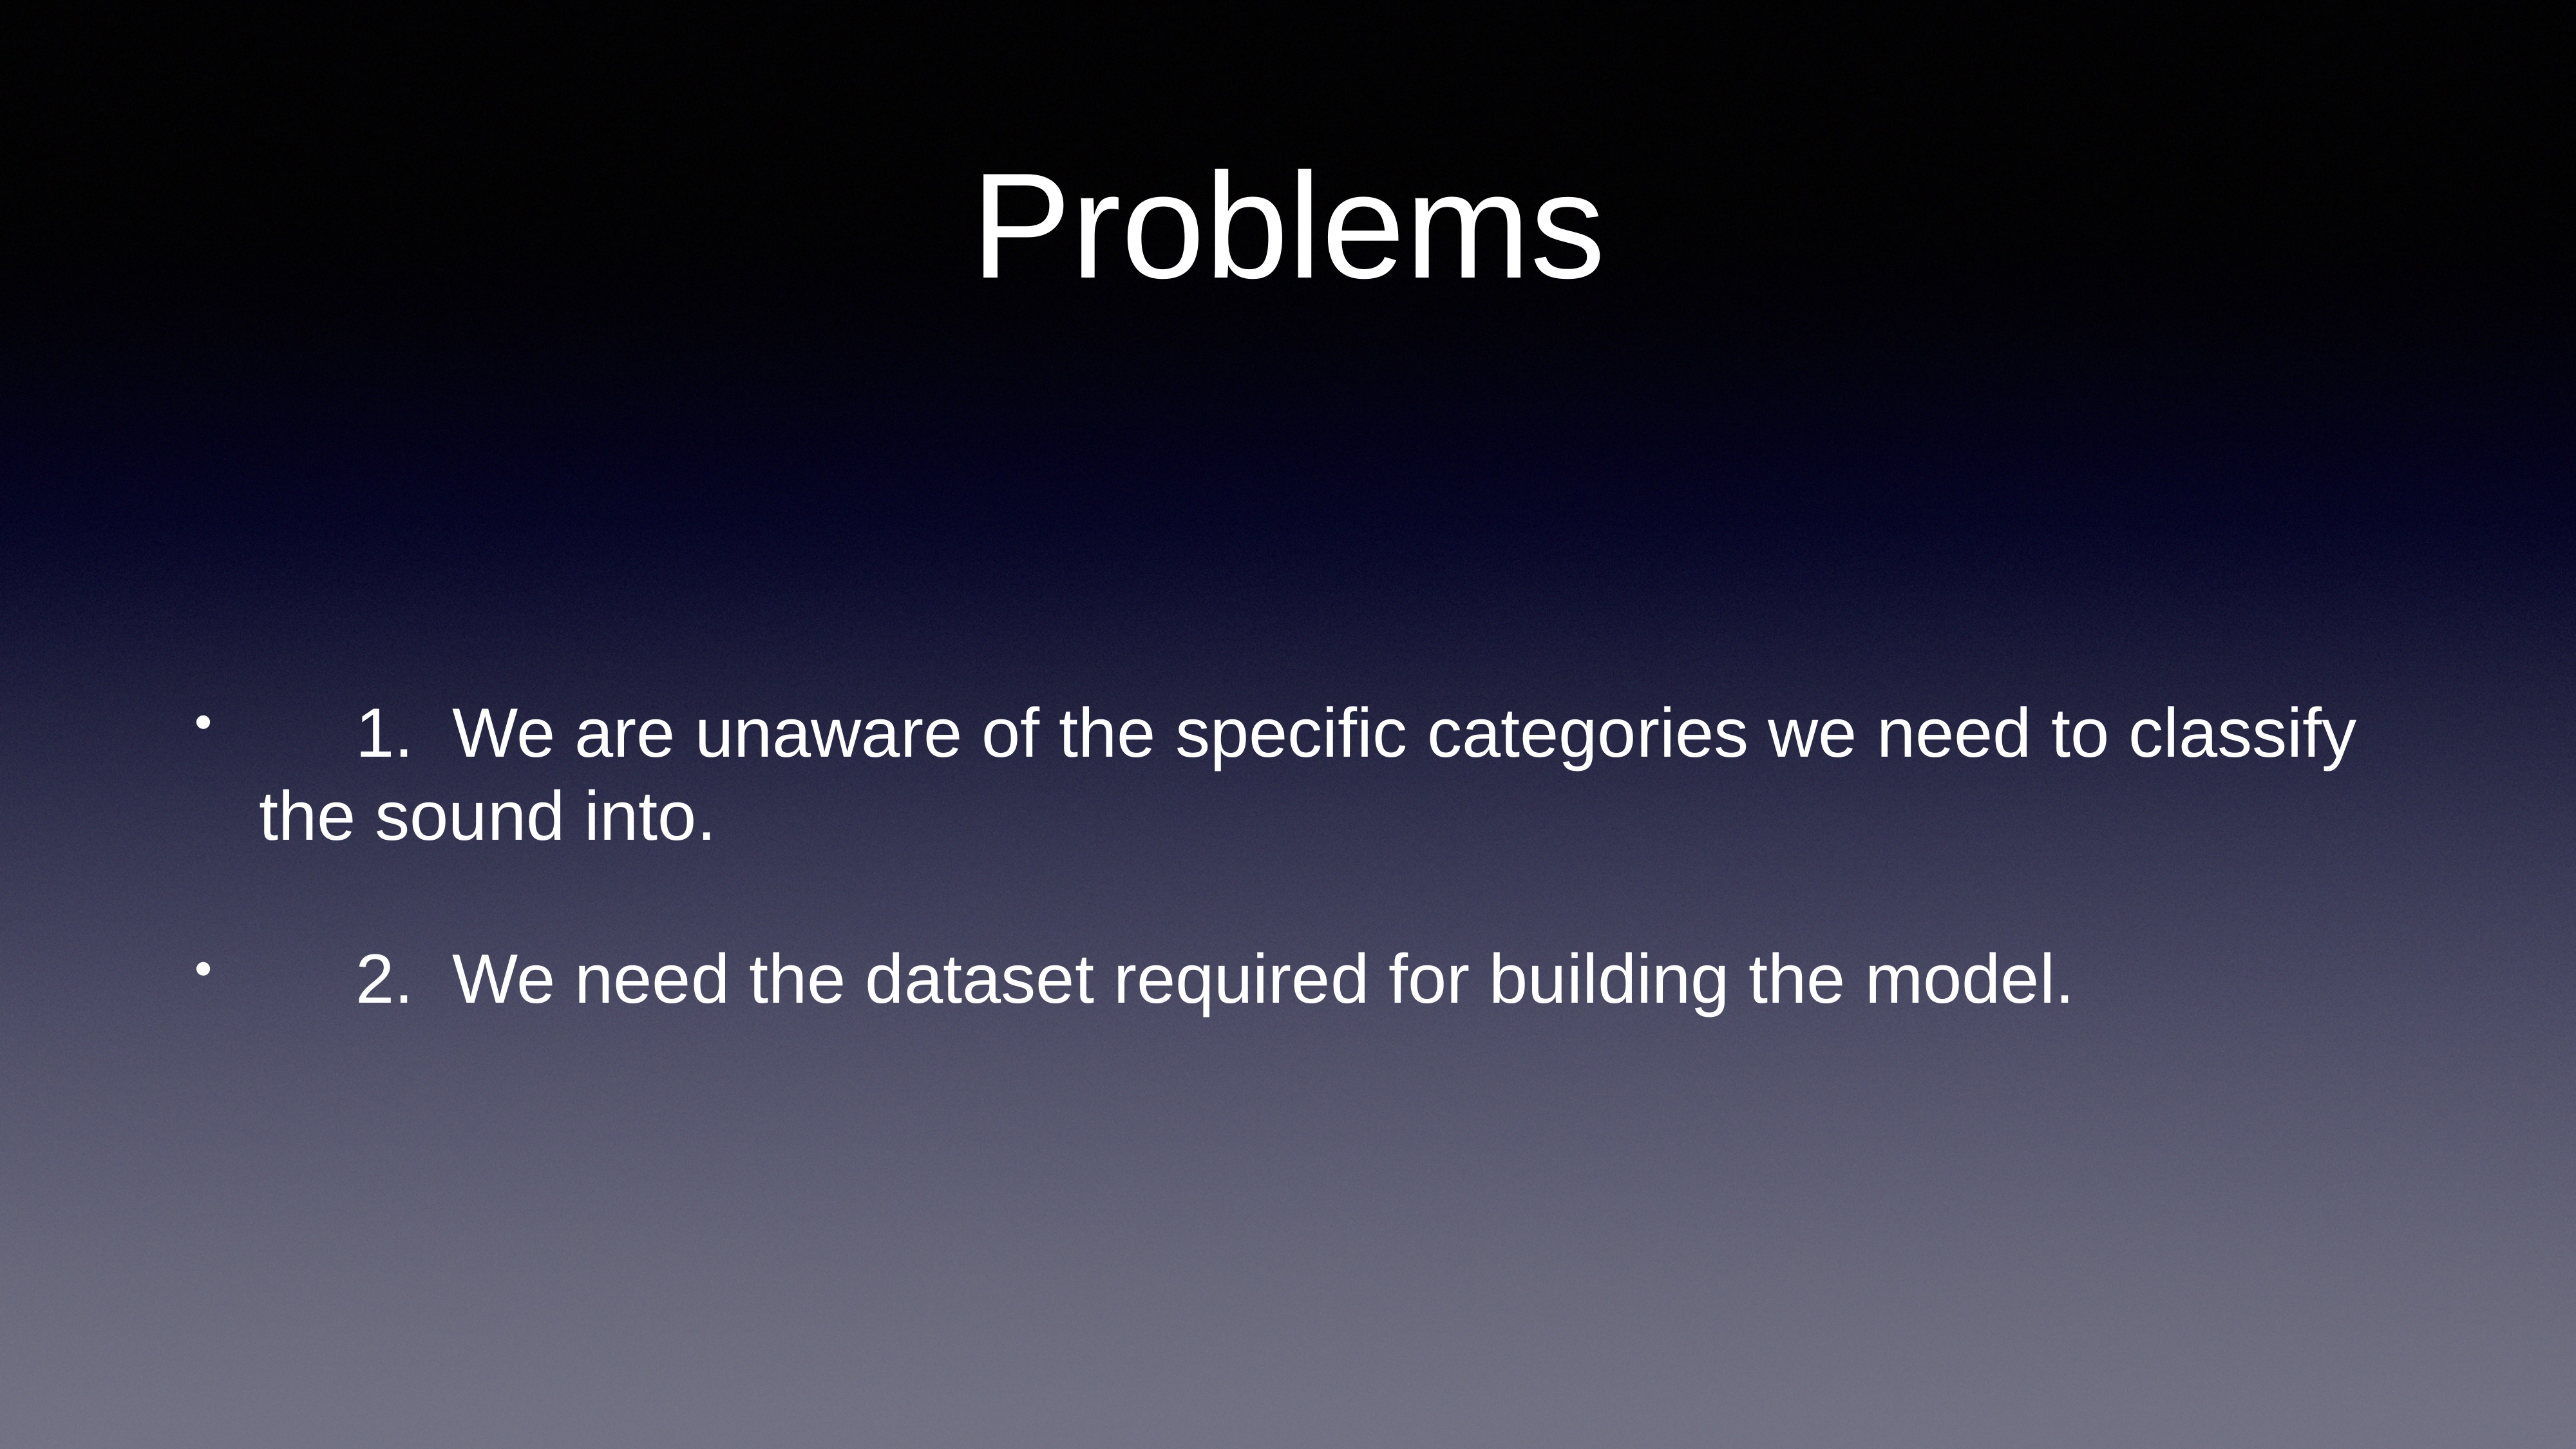

# Problems
	1.	We are unaware of the specific categories we need to classify the sound into.
	2.	We need the dataset required for building the model.
4